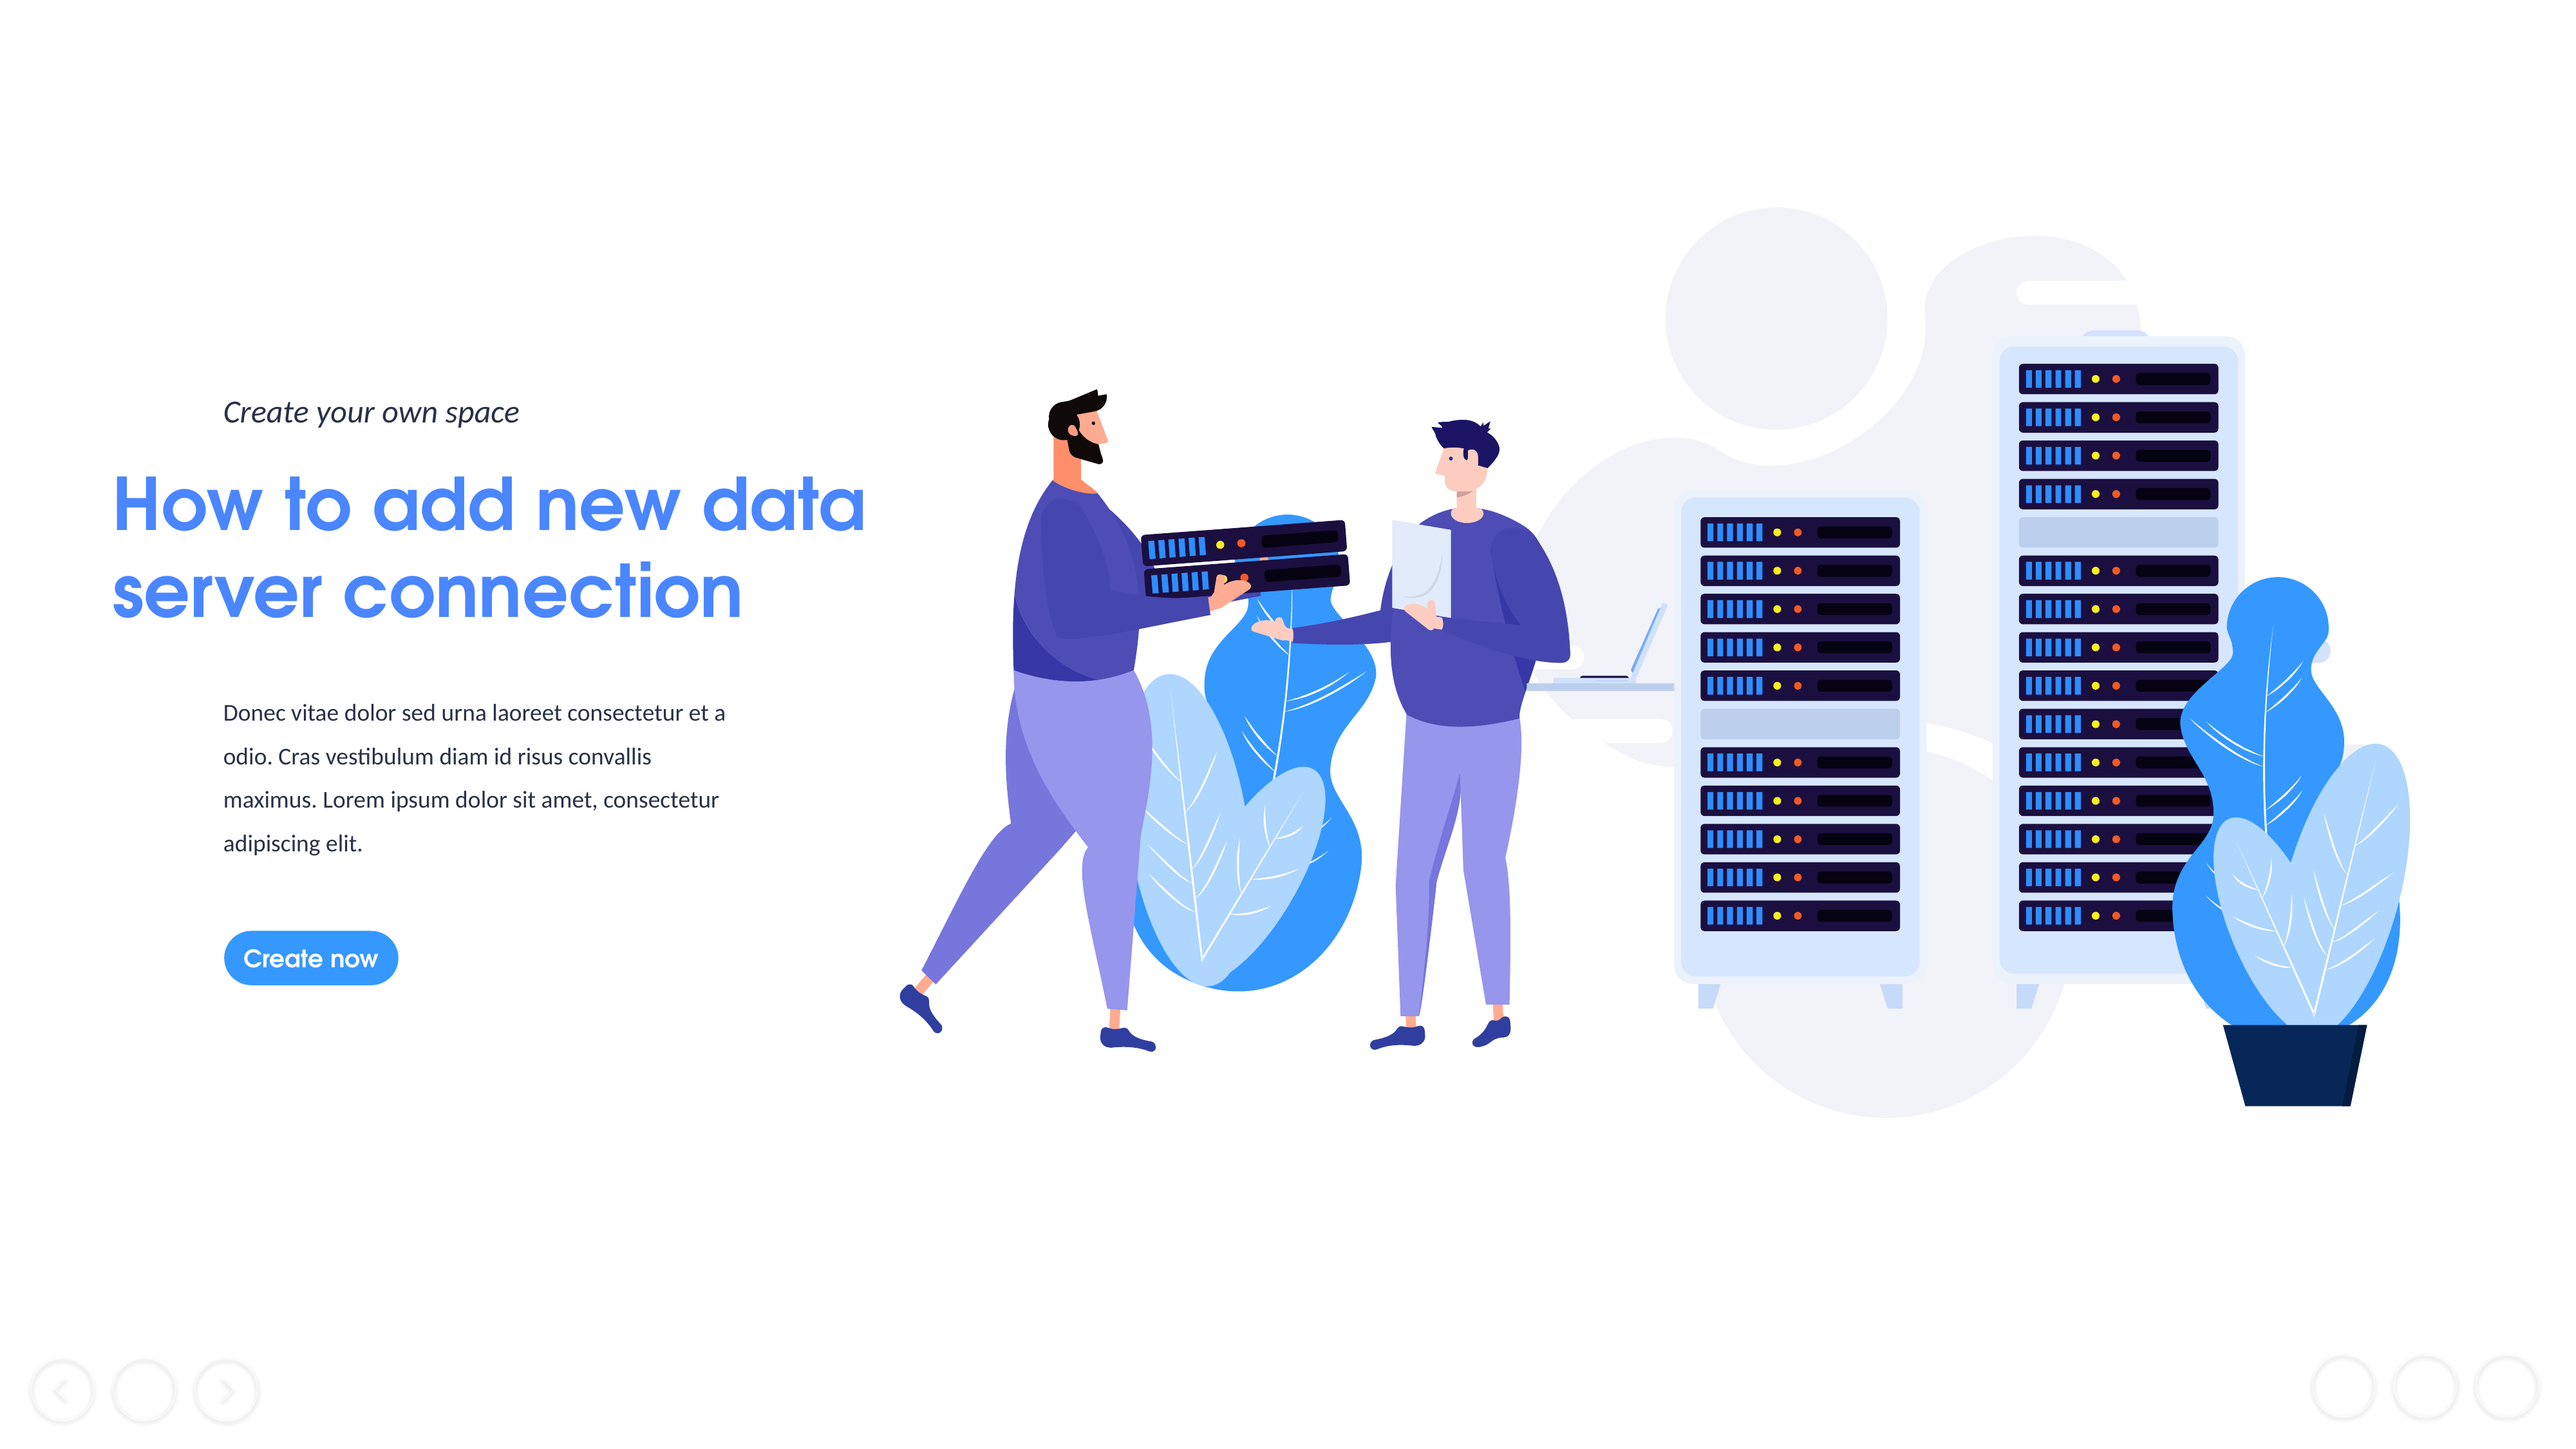

Create your own space

How to add new data server connection

Donec vitae dolor sed urna laoreet consectetur et a odio. Cras vestibulum diam id risus convallis maximus. Lorem ipsum dolor sit amet, consectetur adipiscing elit.

Create now